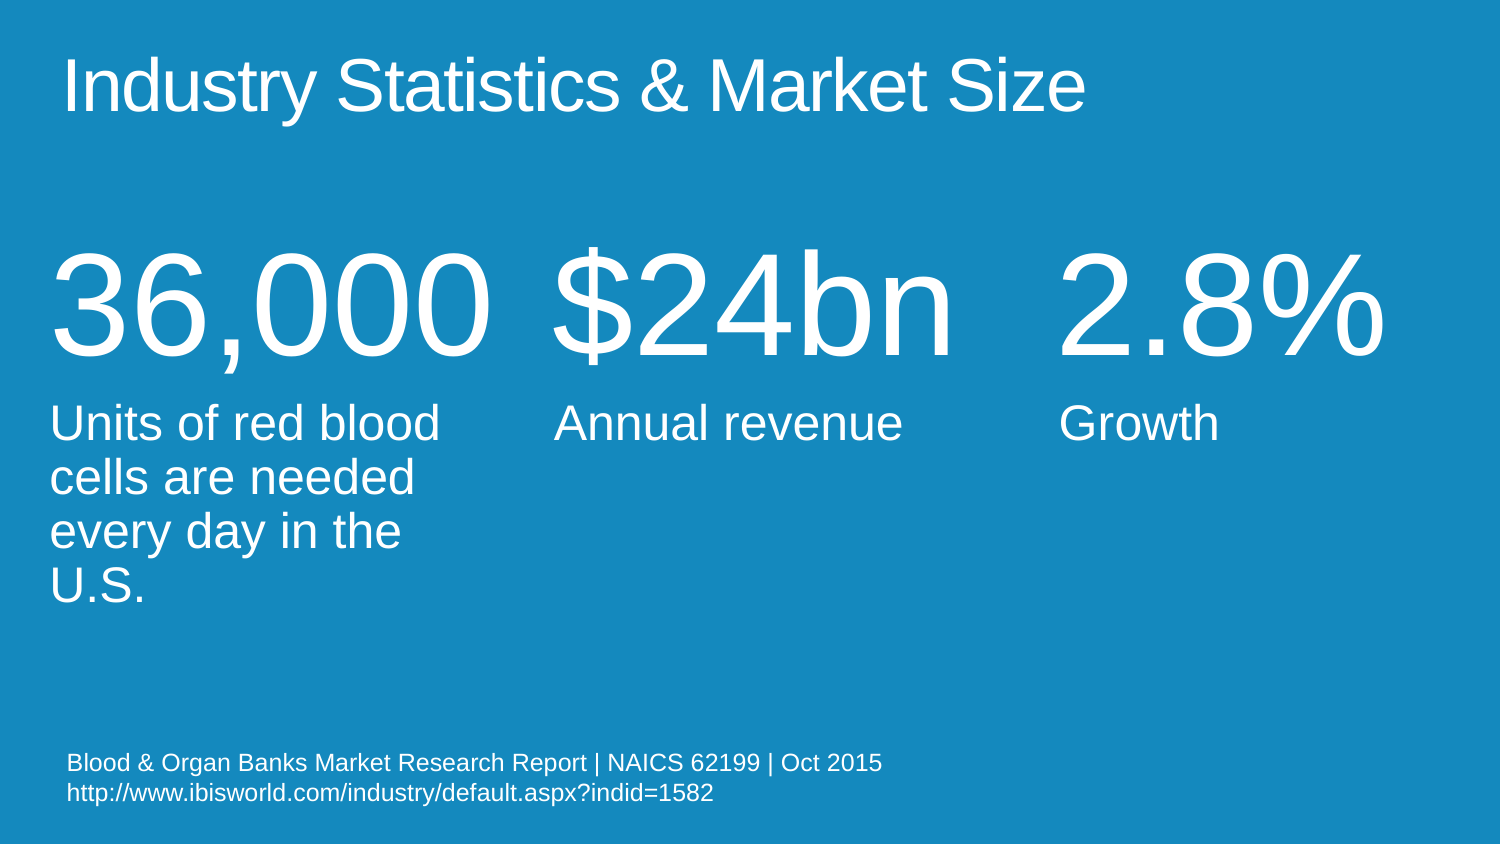

# Industry Statistics & Market Size
36,000
Units of red blood cells are needed every day in the U.S.
 $24bn
   Annual revenue
  2.8%
      Growth
Blood & Organ Banks Market Research Report | NAICS 62199 | Oct 2015
http://www.ibisworld.com/industry/default.aspx?indid=1582